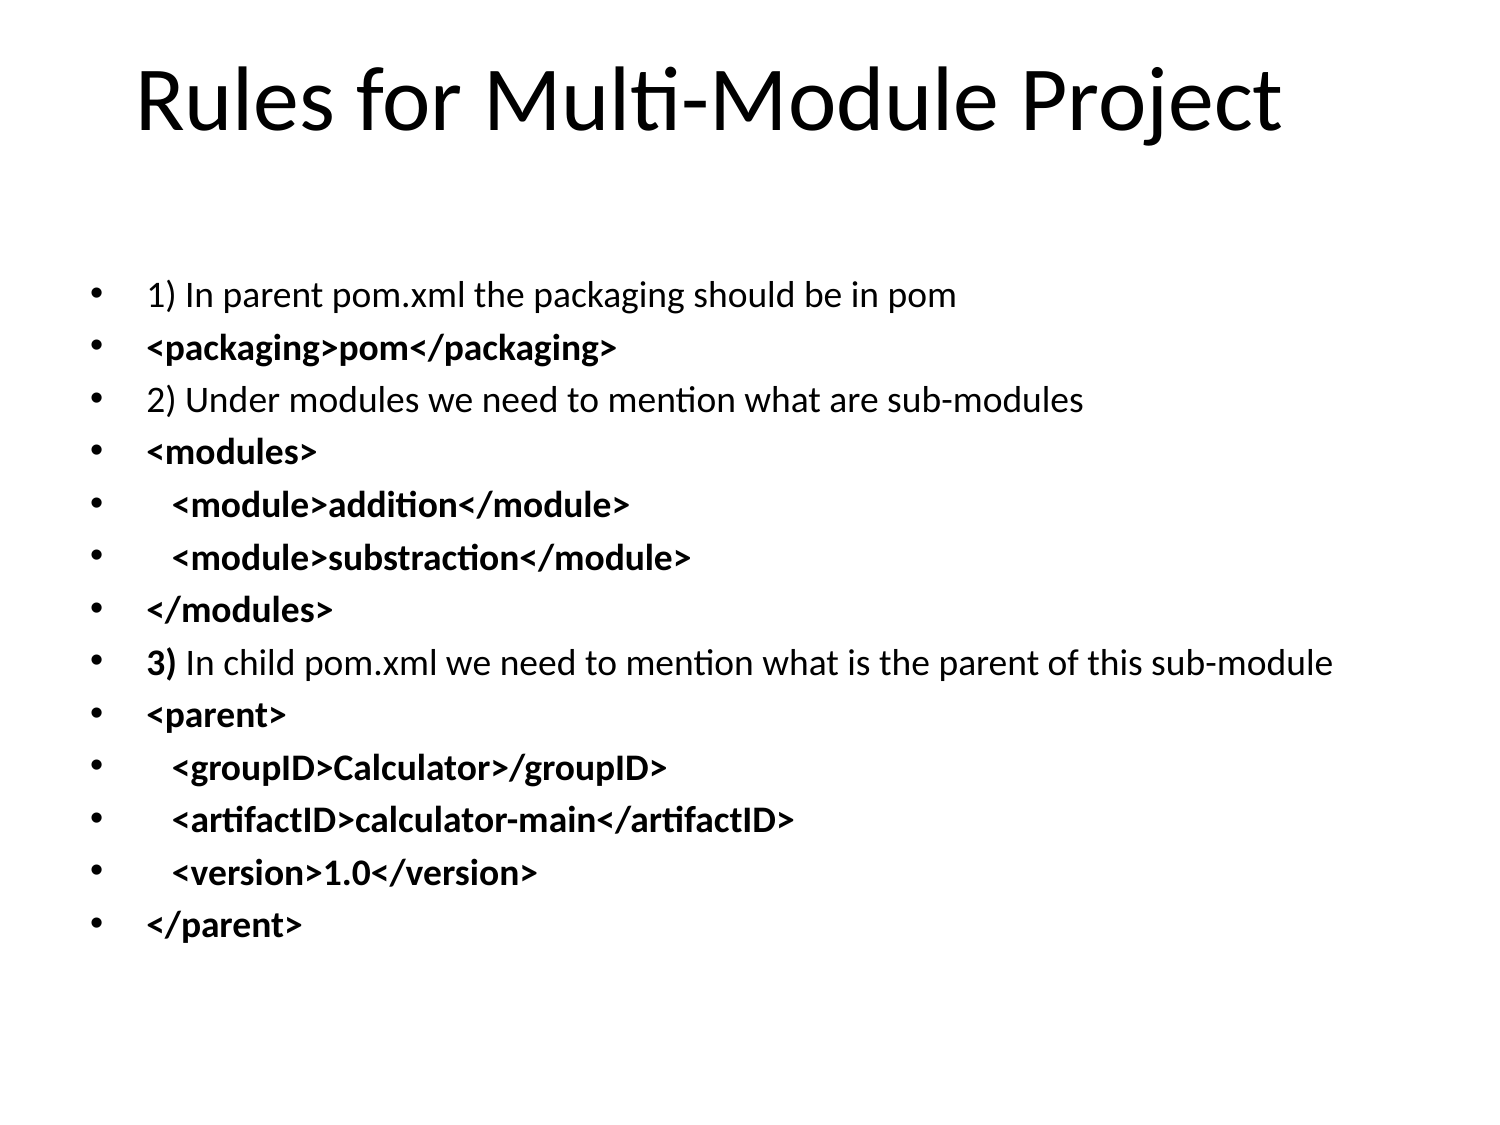

# Rules for Multi-Module Project
1) In parent pom.xml the packaging should be in pom
<packaging>pom</packaging>
2) Under modules we need to mention what are sub-modules
<modules>
   <module>addition</module>
   <module>substraction</module>
</modules>
3) In child pom.xml we need to mention what is the parent of this sub-module
<parent>
   <groupID>Calculator>/groupID>
   <artifactID>calculator-main</artifactID>
   <version>1.0</version>
</parent>